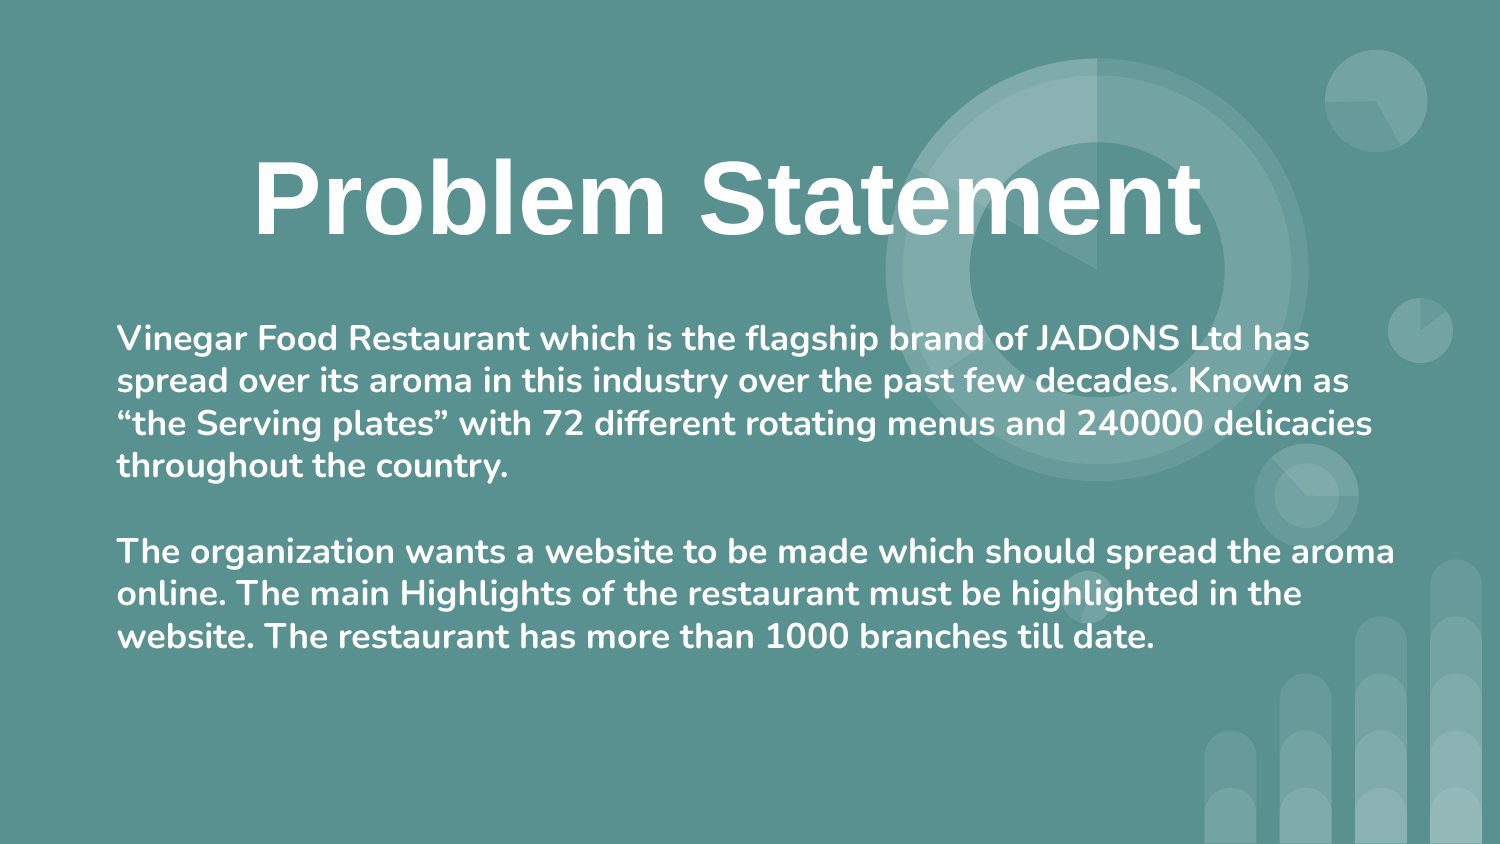

# Problem Statement
Vinegar Food Restaurant which is the flagship brand of JADONS Ltd has spread over its aroma in this industry over the past few decades. Known as “the Serving plates” with 72 different rotating menus and 240000 delicacies throughout the country.

The organization wants a website to be made which should spread the aroma online. The main Highlights of the restaurant must be highlighted in the website. The restaurant has more than 1000 branches till date.